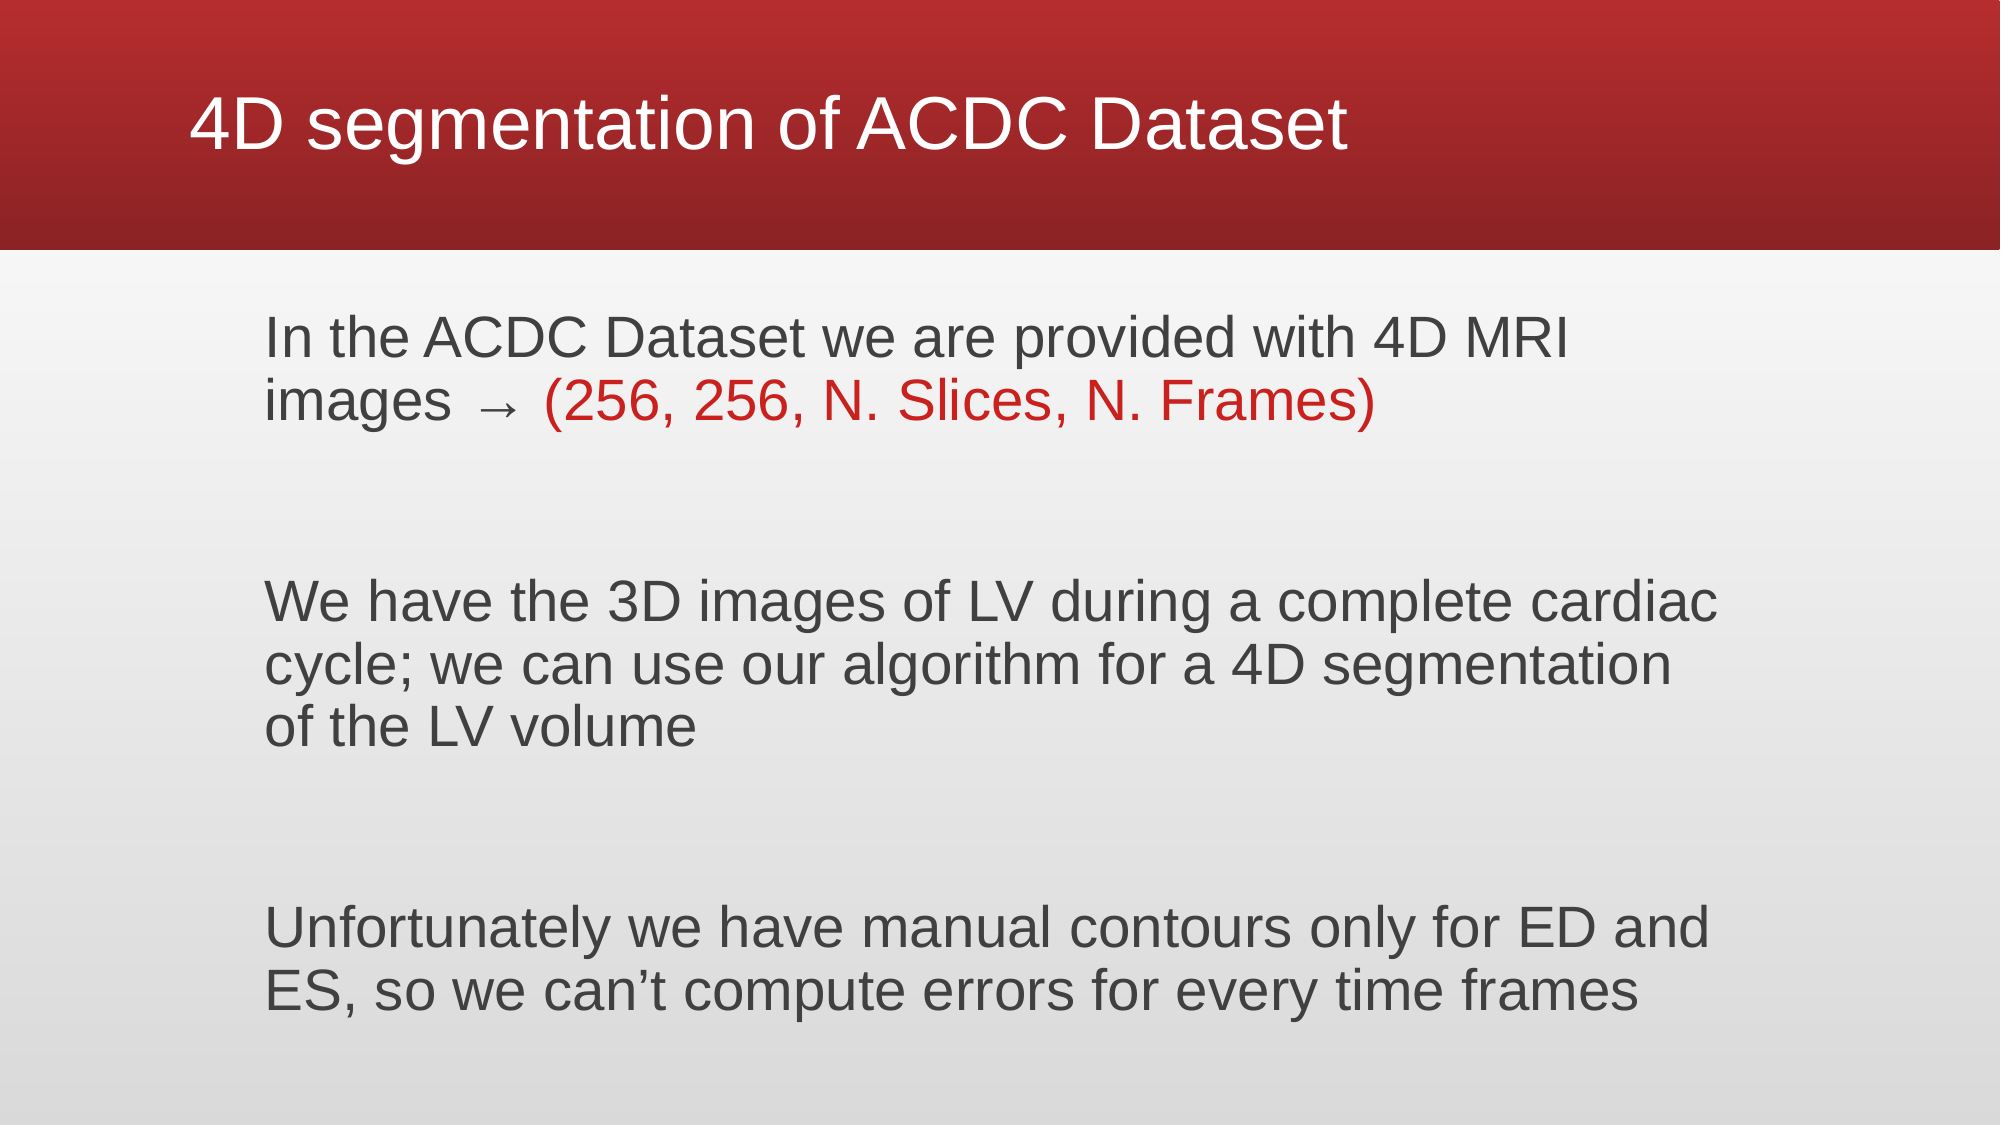

# 4D segmentation of ACDC Dataset
In the ACDC Dataset we are provided with 4D MRI images → (256, 256, N. Slices, N. Frames)

We have the 3D images of LV during a complete cardiac cycle; we can use our algorithm for a 4D segmentation of the LV volume

Unfortunately we have manual contours only for ED and ES, so we can’t compute errors for every time frames